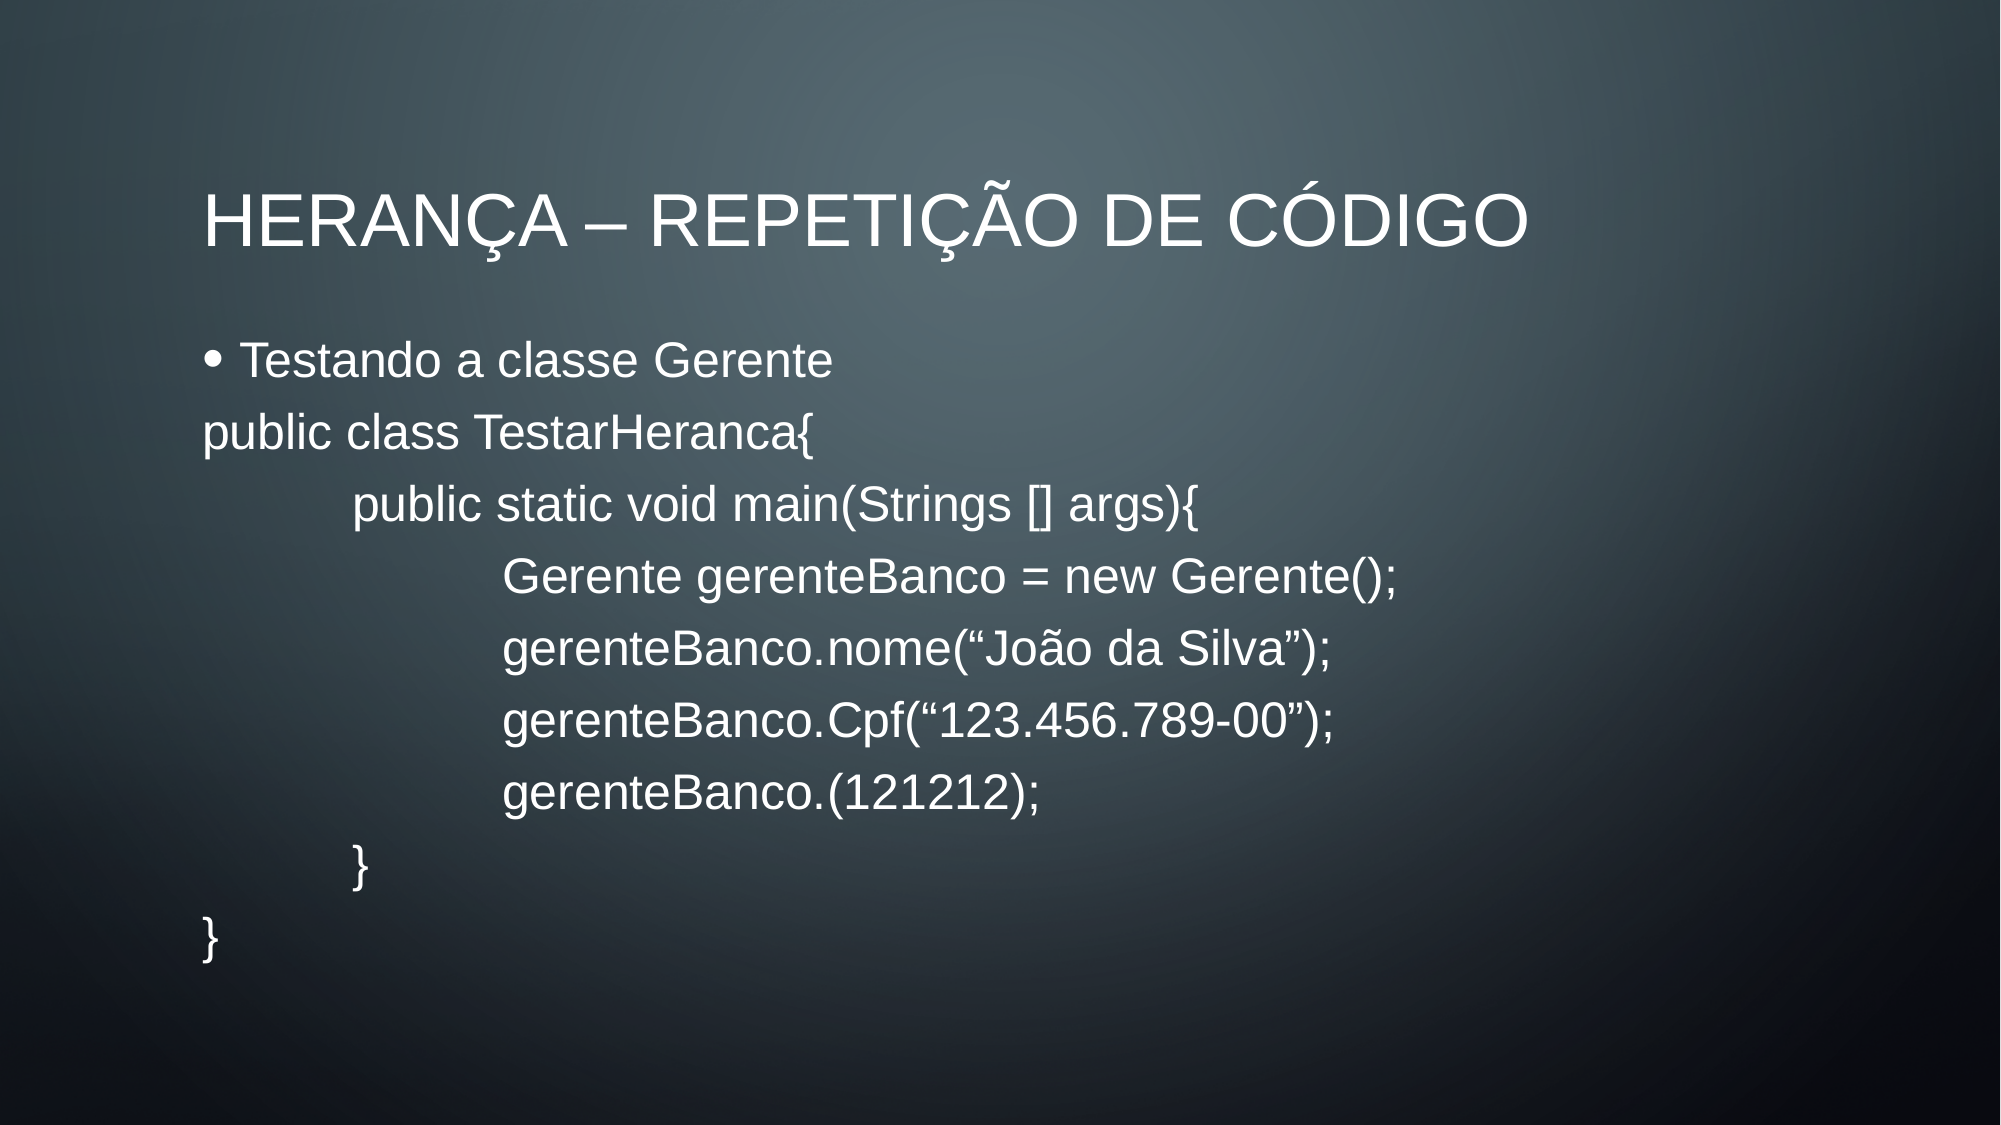

# HERANÇA – REPETIÇÃO DE CÓDIGO
Testando a classe Gerente
public class TestarHeranca{
	public static void main(Strings [] args){
		Gerente gerenteBanco = new Gerente();
		gerenteBanco.nome(“João da Silva”);
		gerenteBanco.Cpf(“123.456.789-00”);
		gerenteBanco.(121212);
	}
}